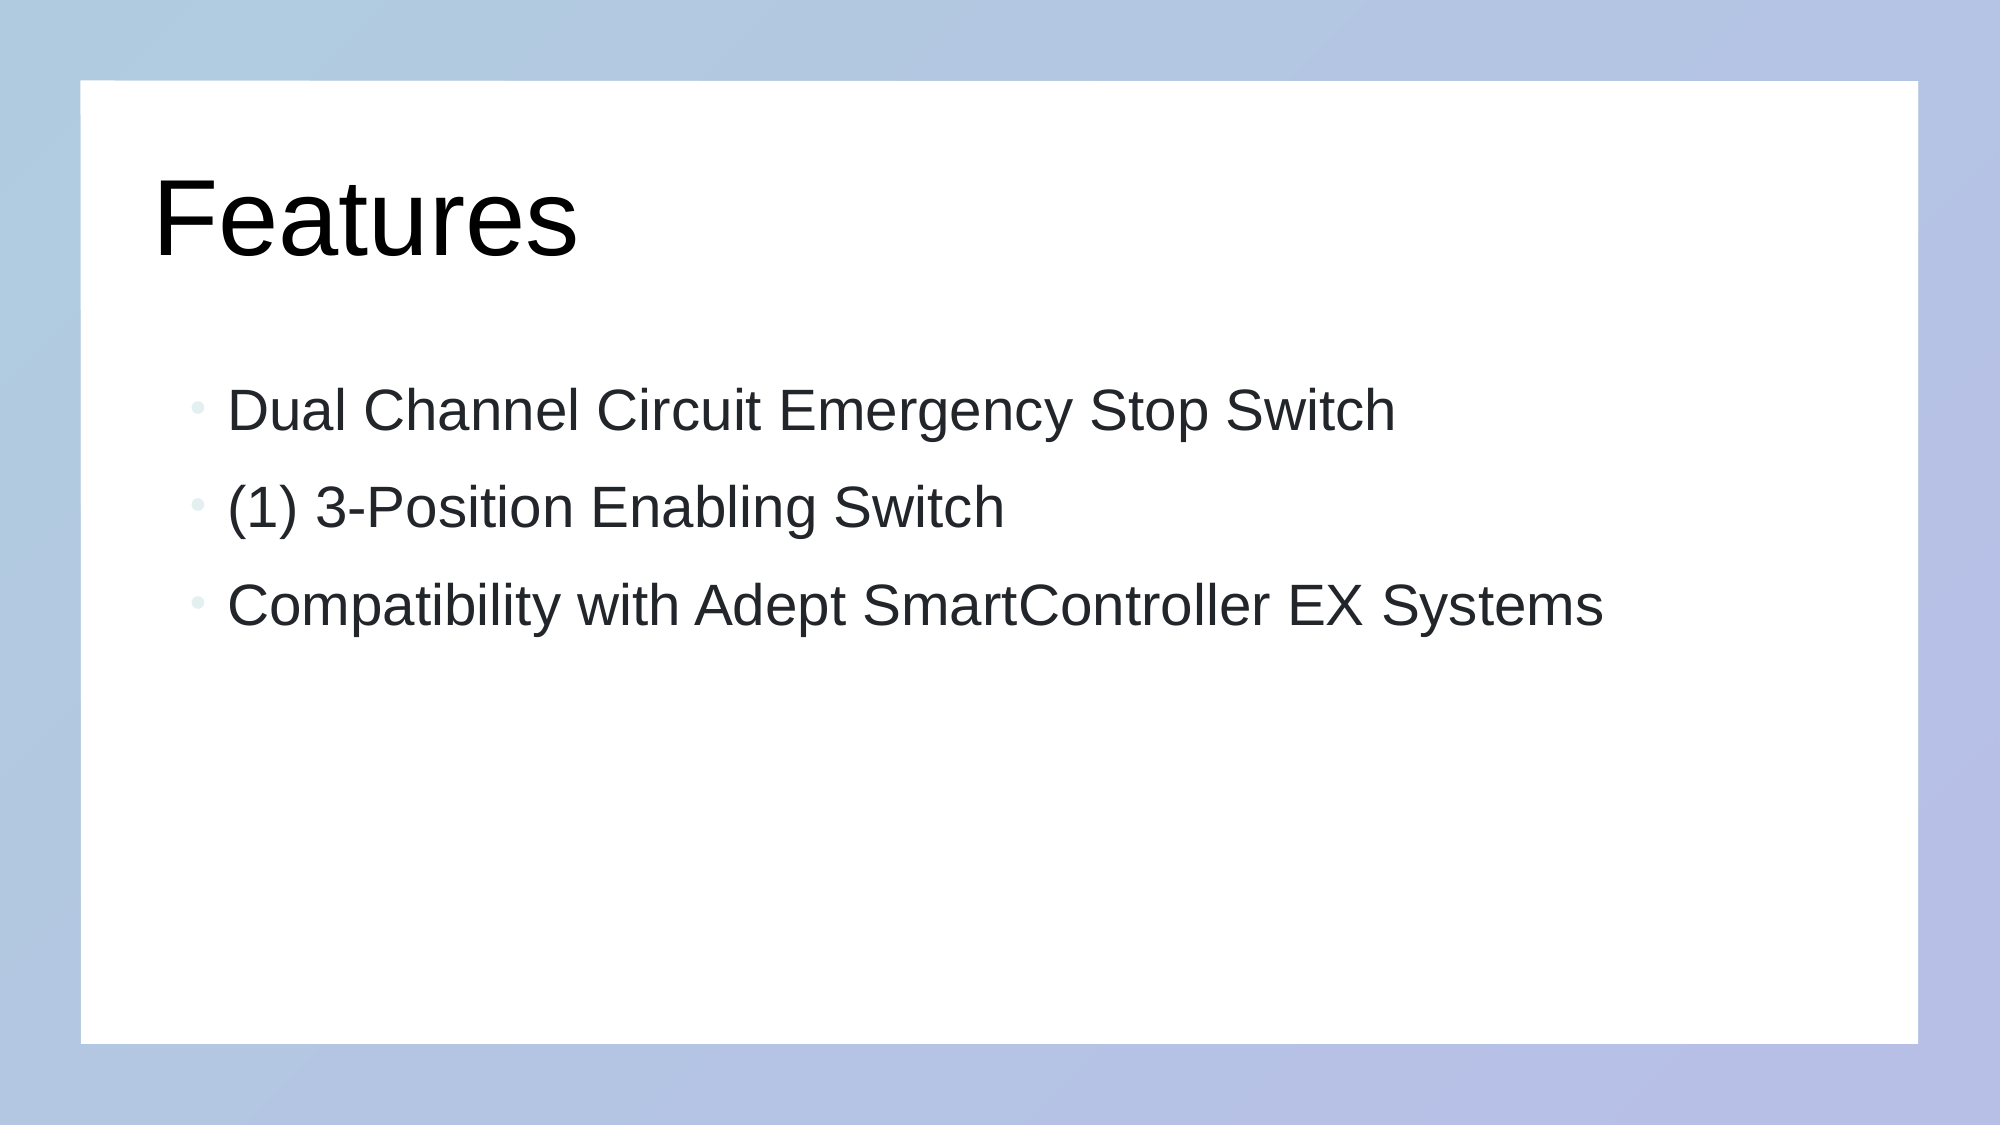

# Features
Dual Channel Circuit Emergency Stop Switch
(1) 3-Position Enabling Switch
Compatibility with Adept SmartController EX Systems